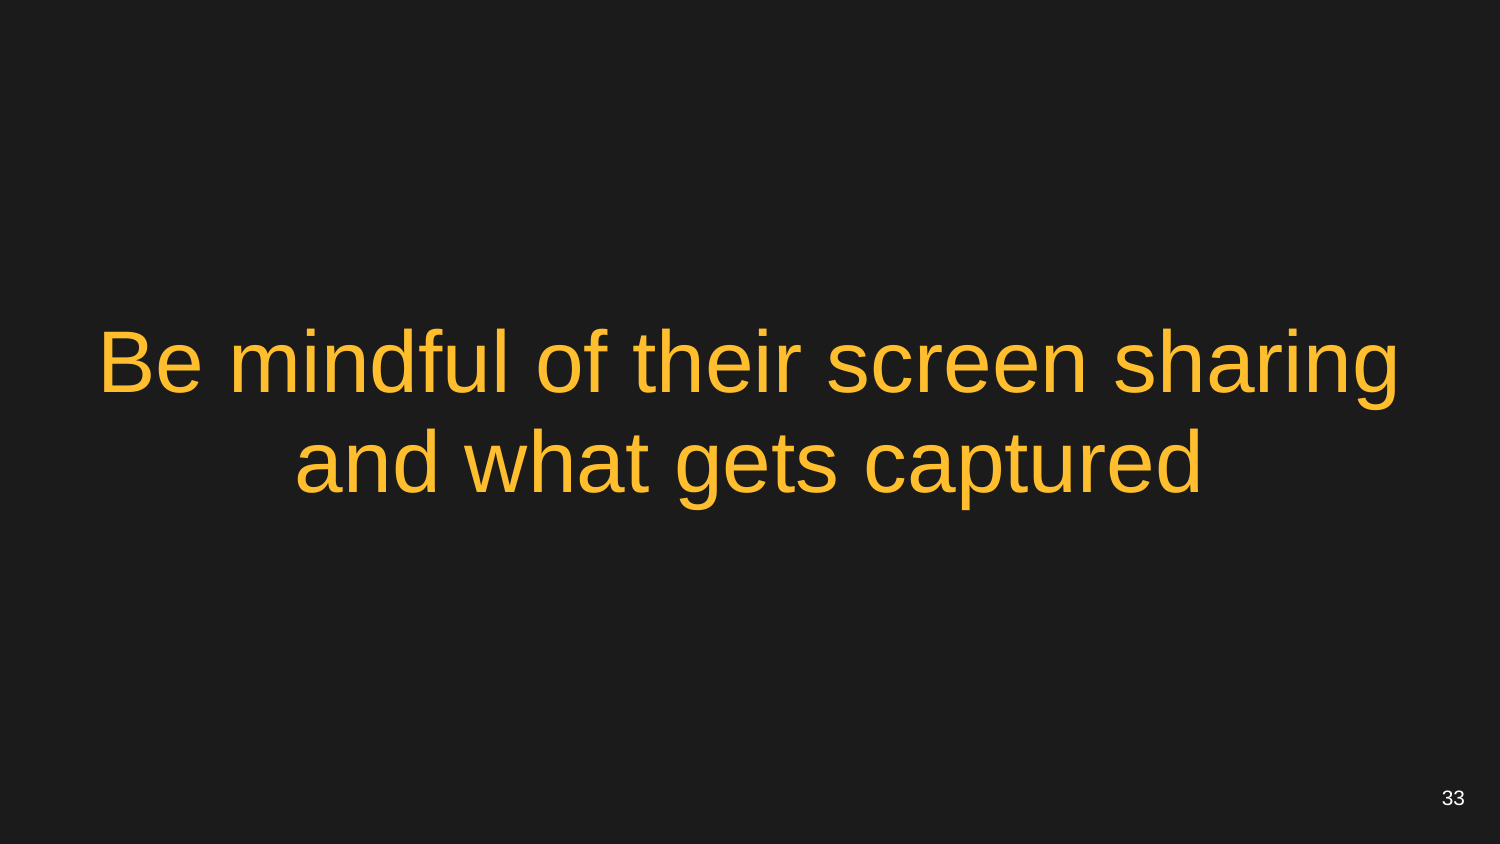

# Be mindful of their screen sharing and what gets captured
33